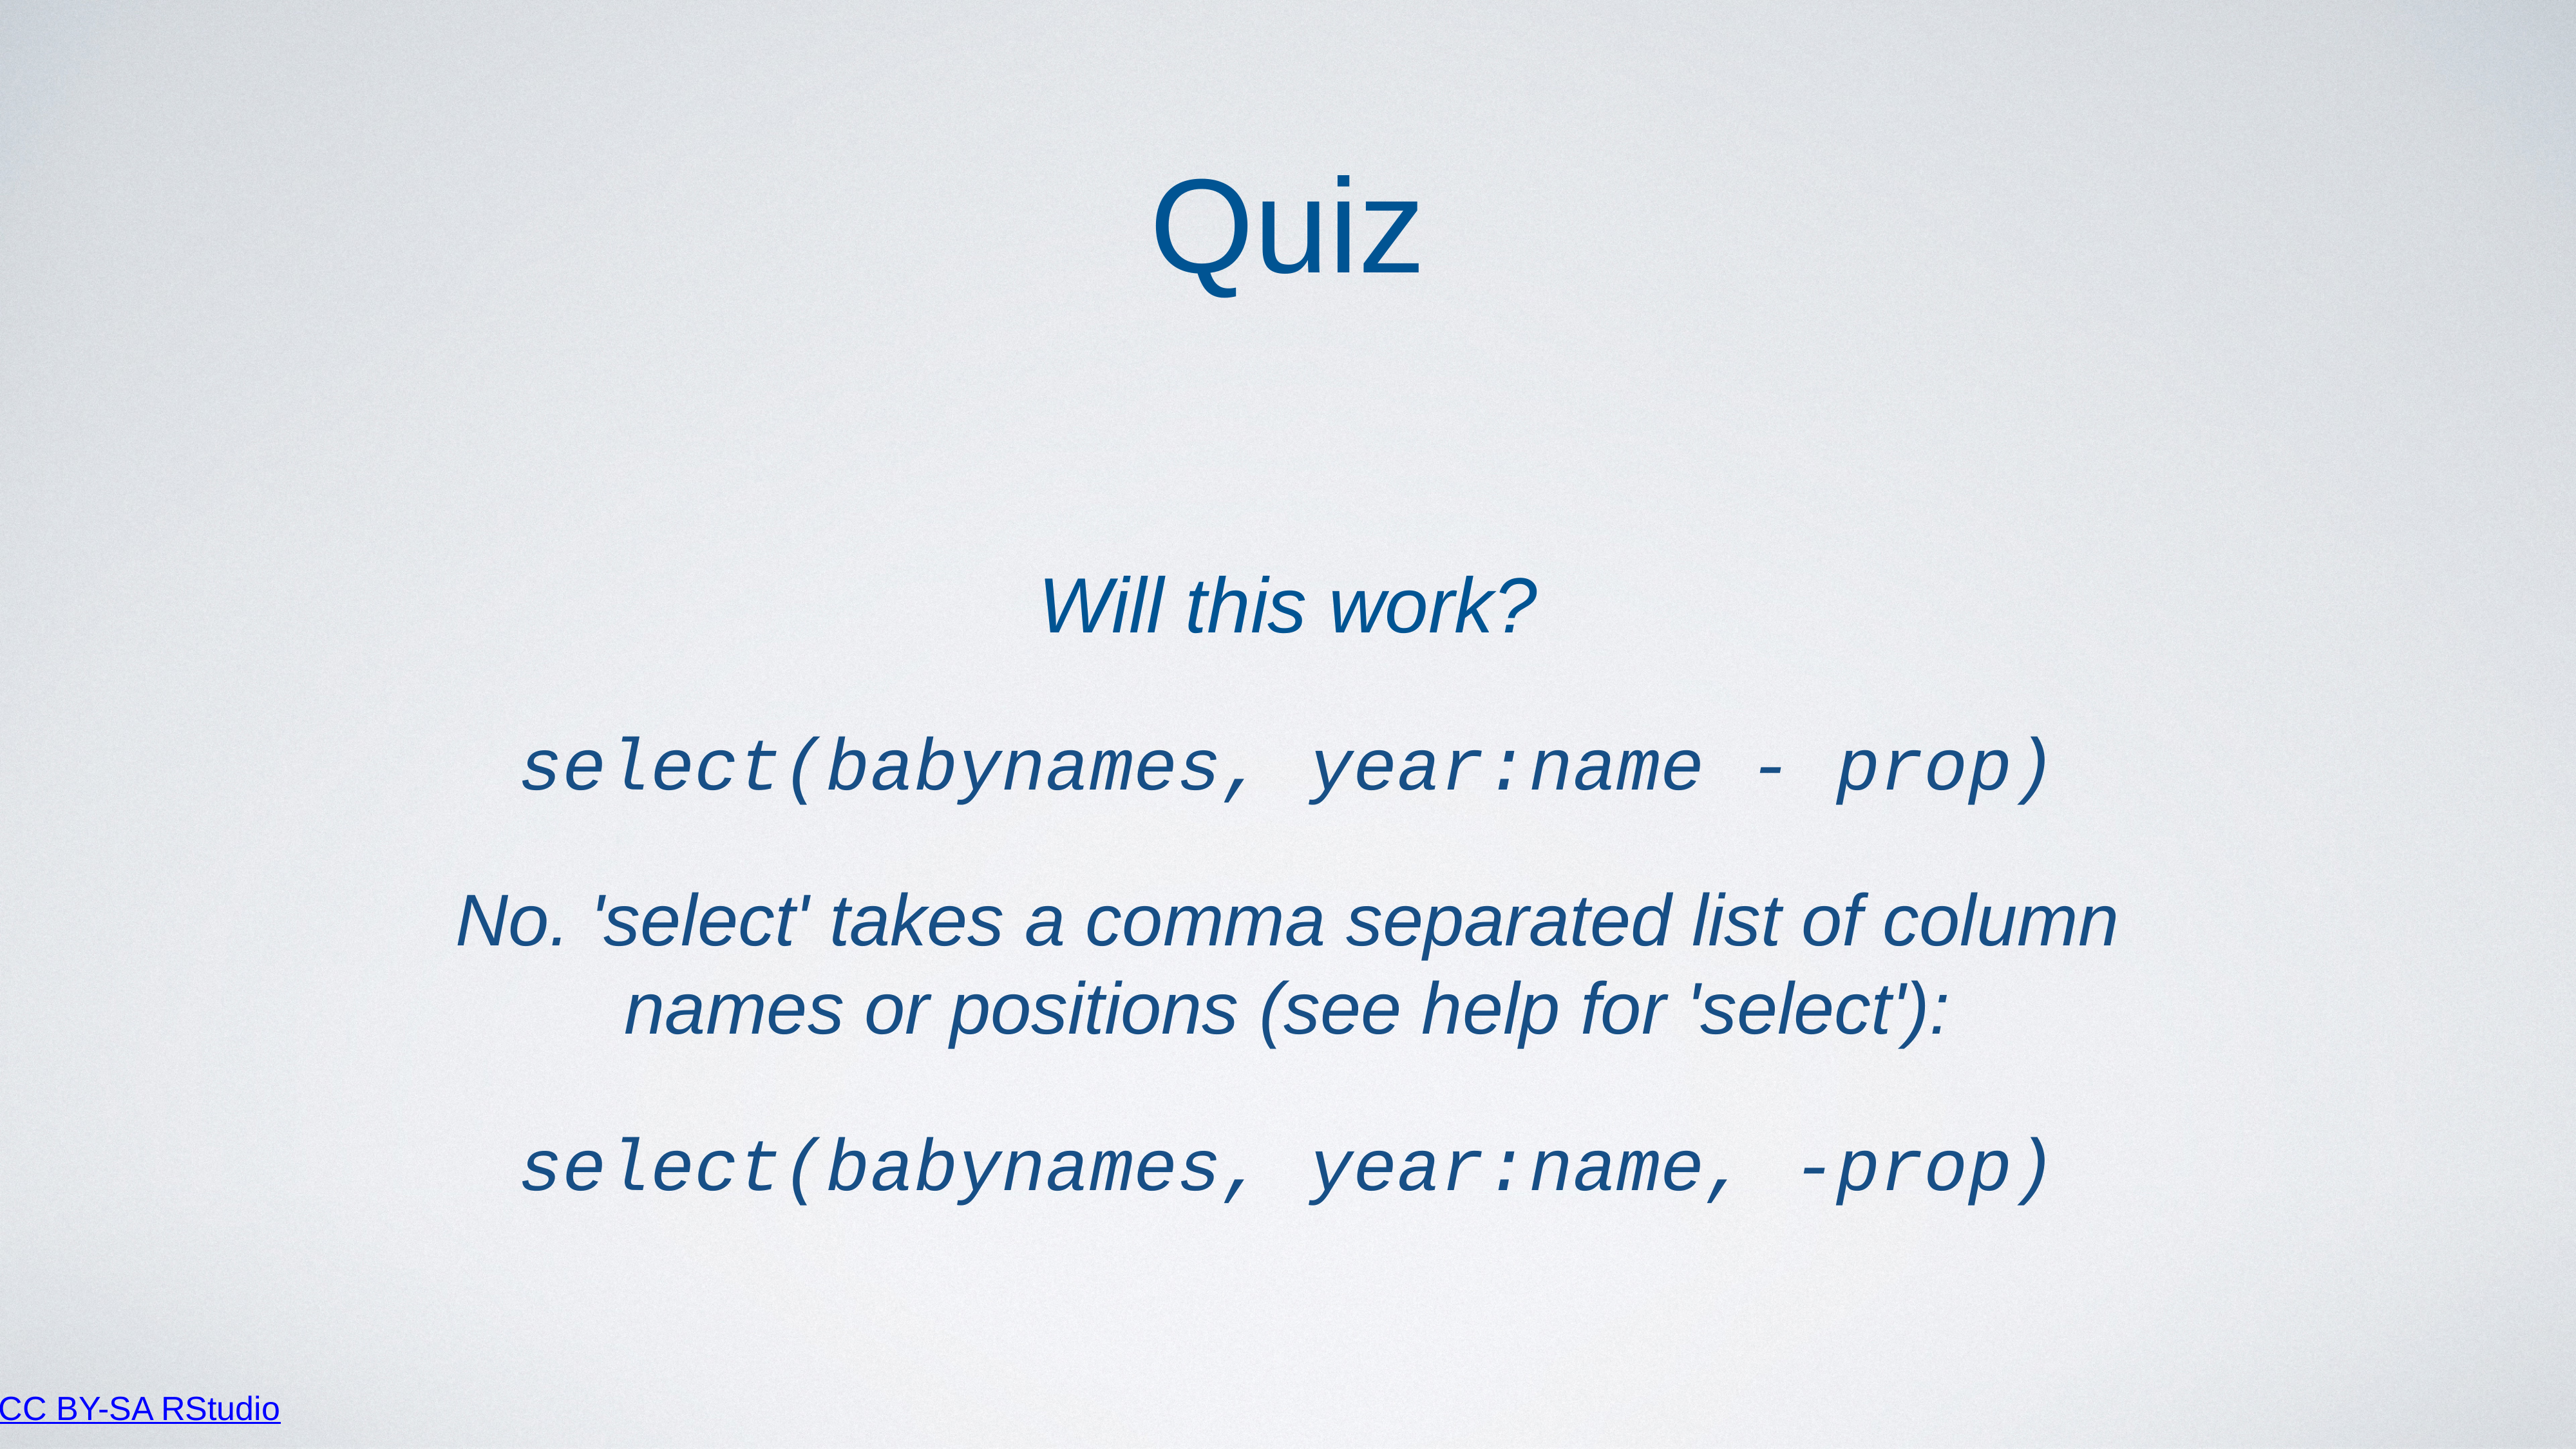

Quiz
Will this work?
select(babynames, year:name - prop)
No. 'select' takes a comma separated list of column names or positions (see help for 'select'):
select(babynames, year:name, -prop)